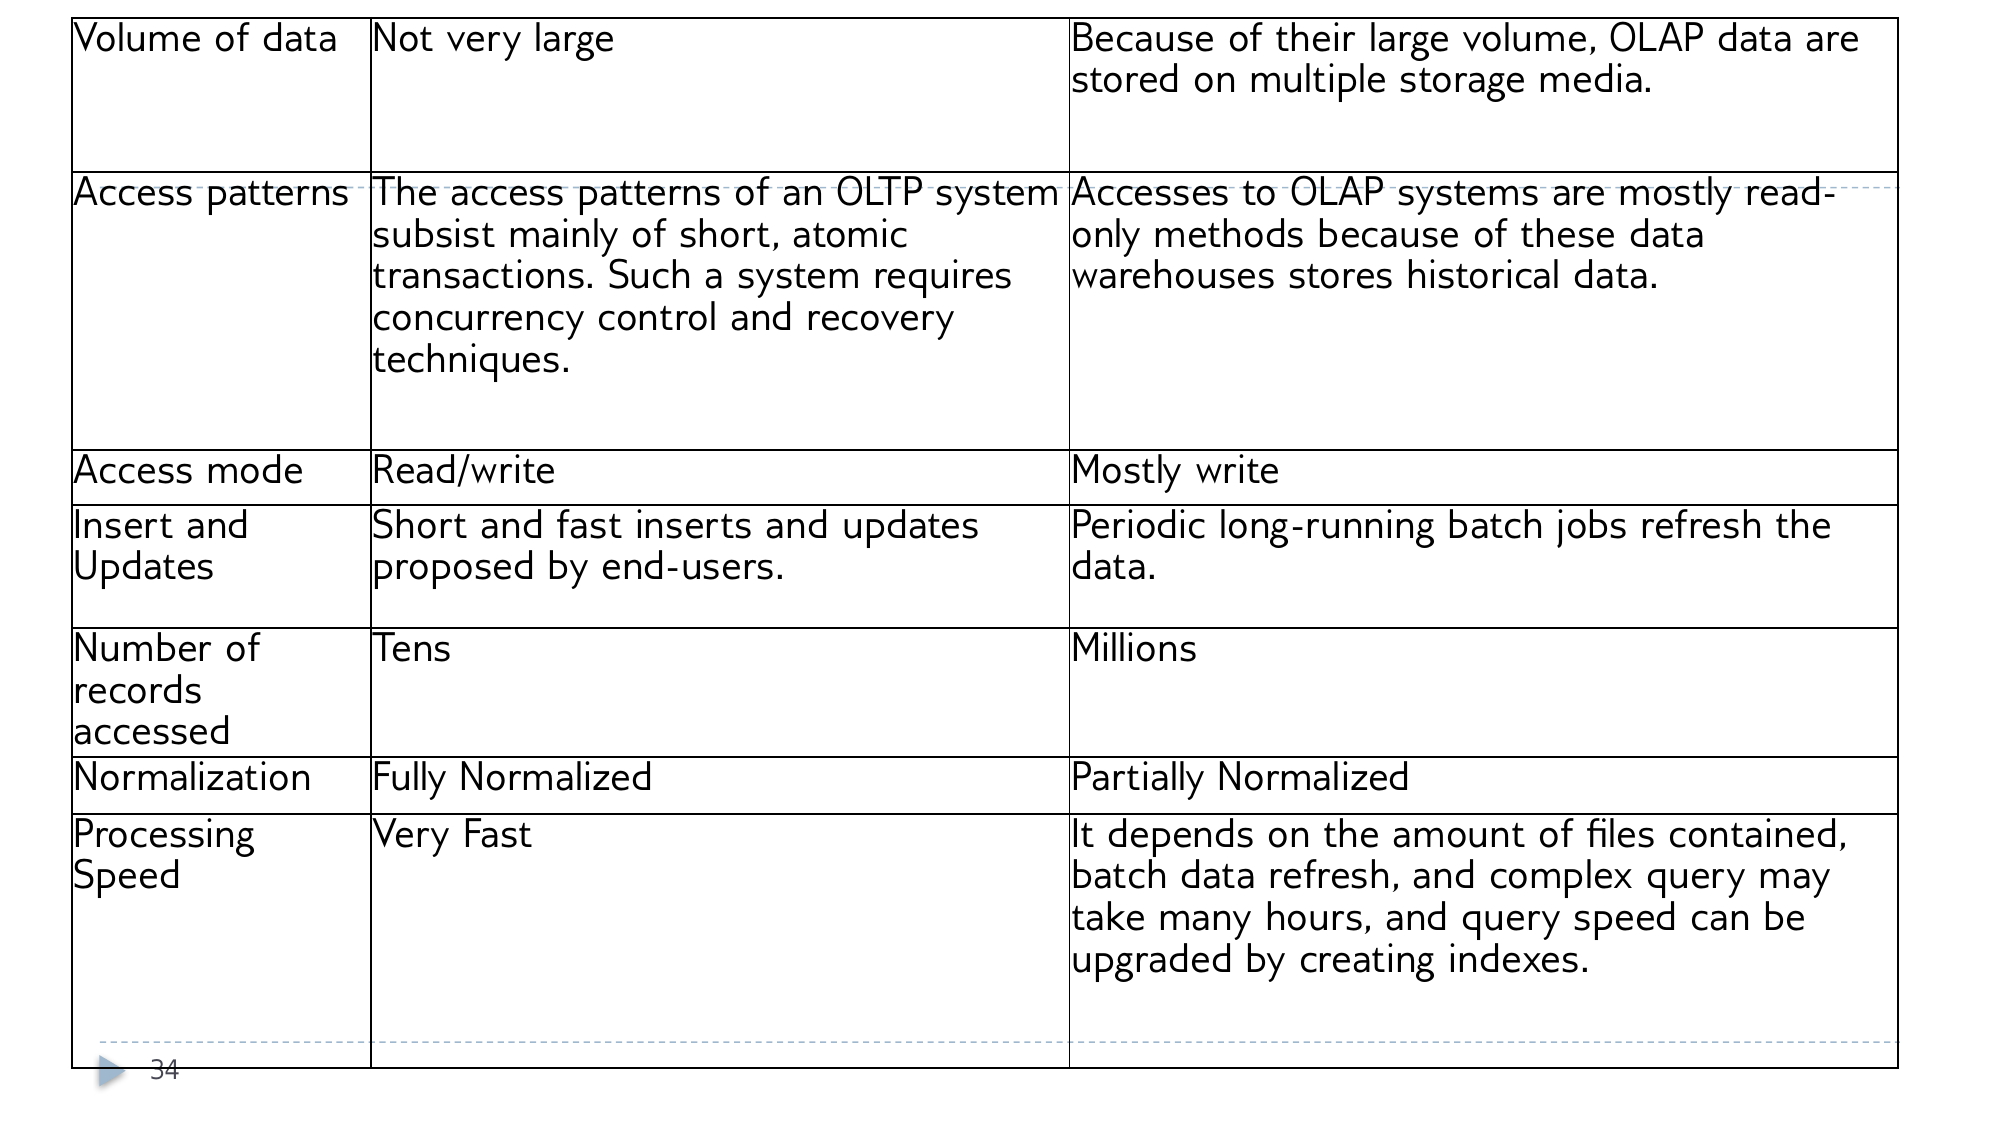

| Volume of data | Not very large | Because of their large volume, OLAP data are stored on multiple storage media. |
| --- | --- | --- |
| Access patterns | The access patterns of an OLTP system subsist mainly of short, atomic transactions. Such a system requires concurrency control and recovery techniques. | Accesses to OLAP systems are mostly read-only methods because of these data warehouses stores historical data. |
| Access mode | Read/write | Mostly write |
| Insert and Updates | Short and fast inserts and updates proposed by end-users. | Periodic long-running batch jobs refresh the data. |
| Number of records accessed | Tens | Millions |
| Normalization | Fully Normalized | Partially Normalized |
| Processing Speed | Very Fast | It depends on the amount of files contained, batch data refresh, and complex query may take many hours, and query speed can be upgraded by creating indexes. |
34